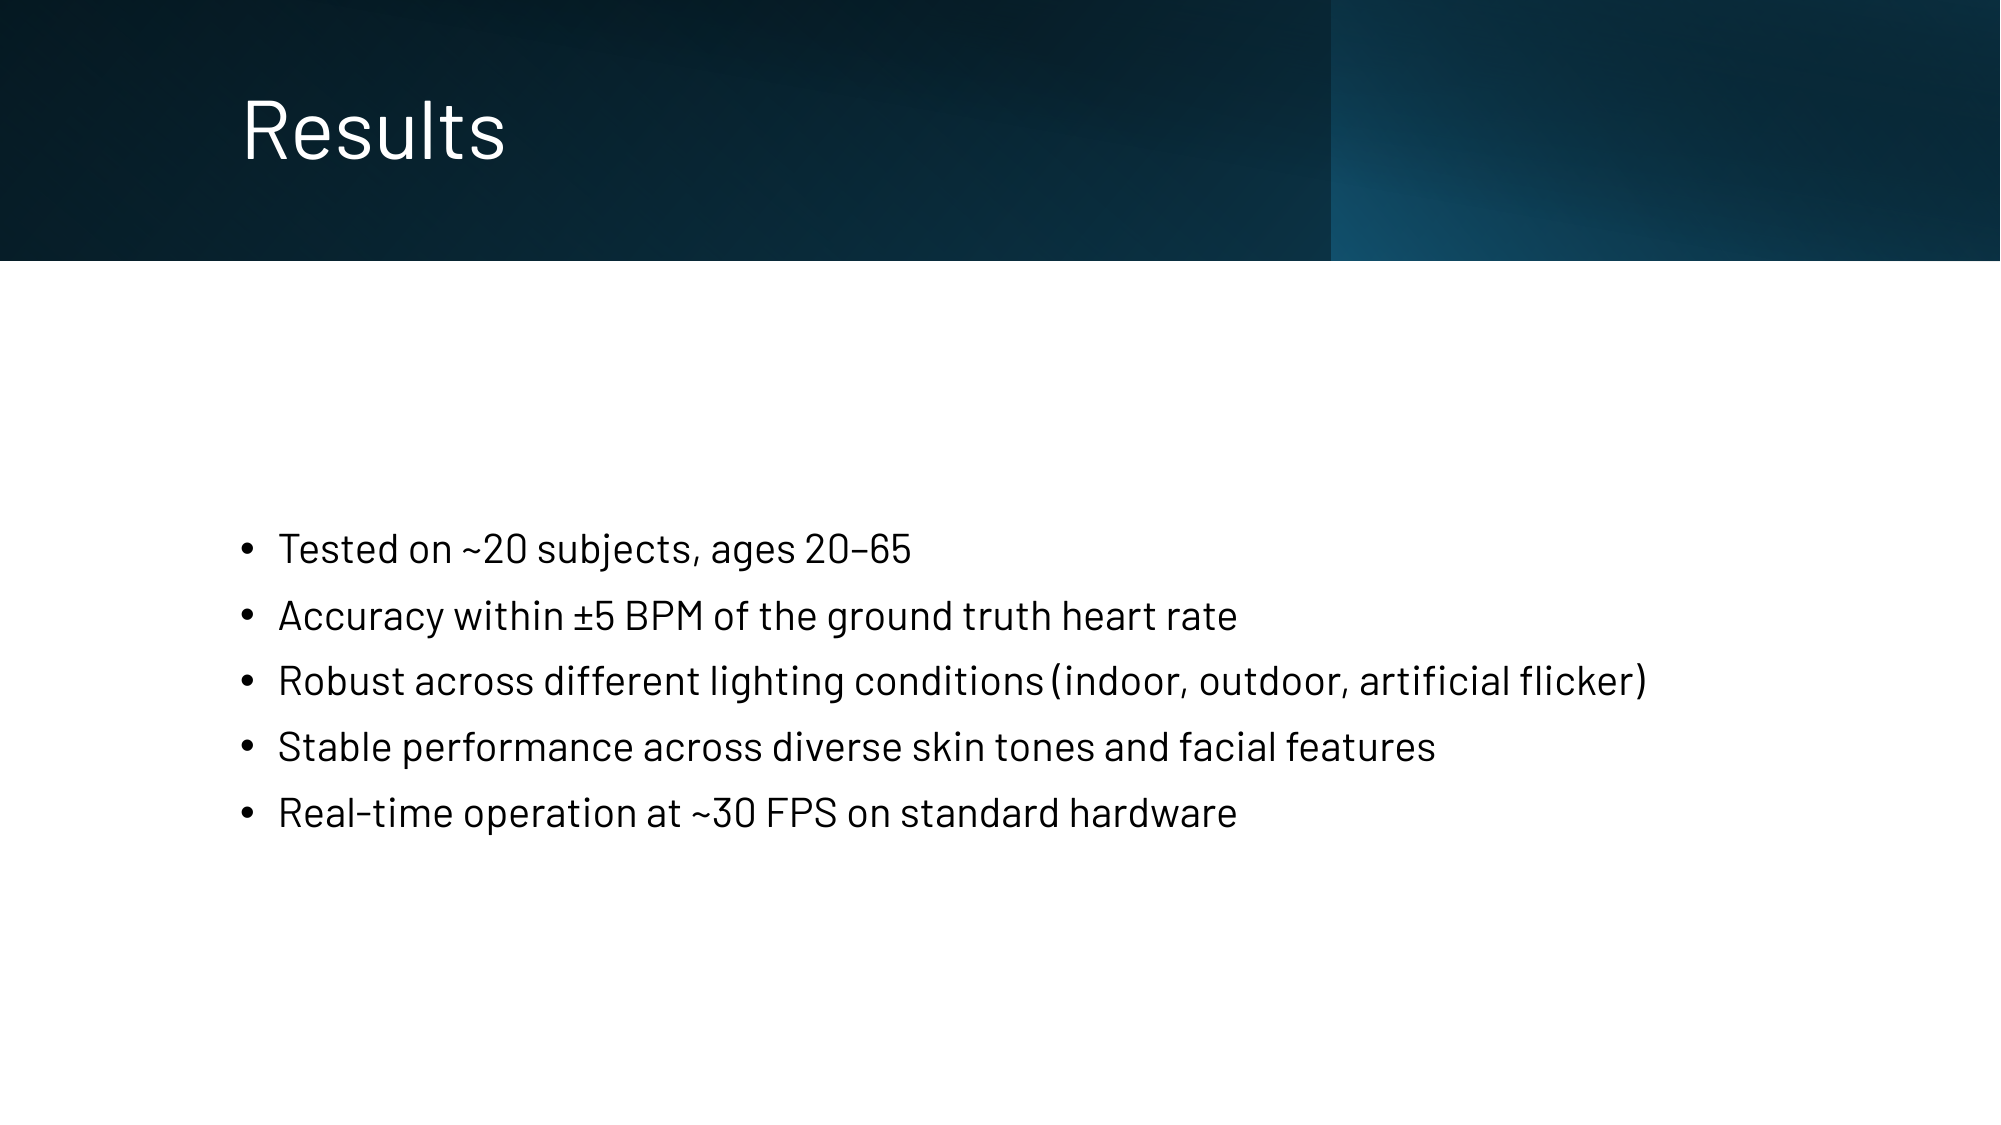

# Results
Tested on ~20 subjects, ages 20–65
Accuracy within ±5 BPM of the ground truth heart rate
Robust across different lighting conditions (indoor, outdoor, artificial flicker)
Stable performance across diverse skin tones and facial features
Real-time operation at ~30 FPS on standard hardware